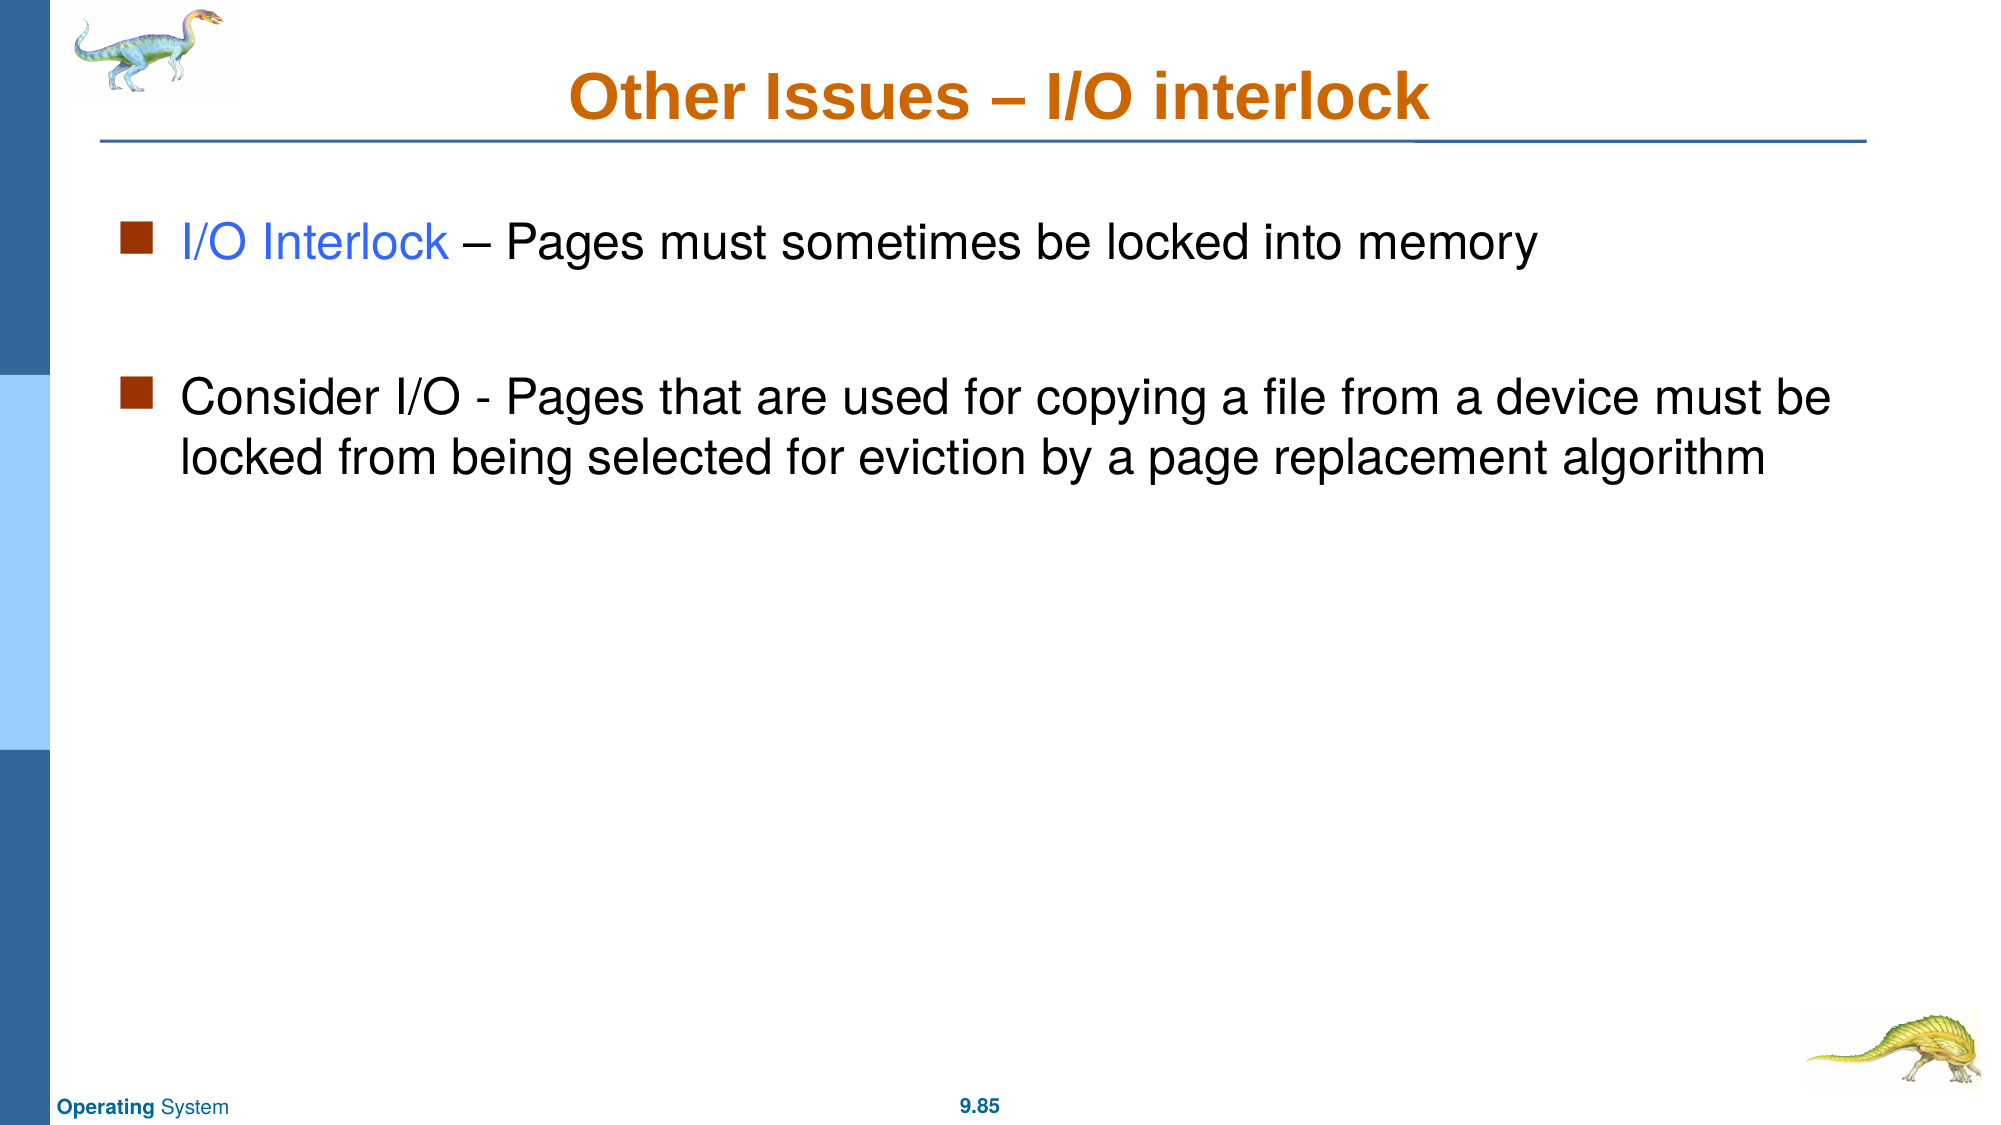

# Other Issues – I/O interlock
I/O Interlock – Pages must sometimes be locked into memory

Consider I/O - Pages that are used for copying a file from a device must be locked from being selected for eviction by a page replacement algorithm